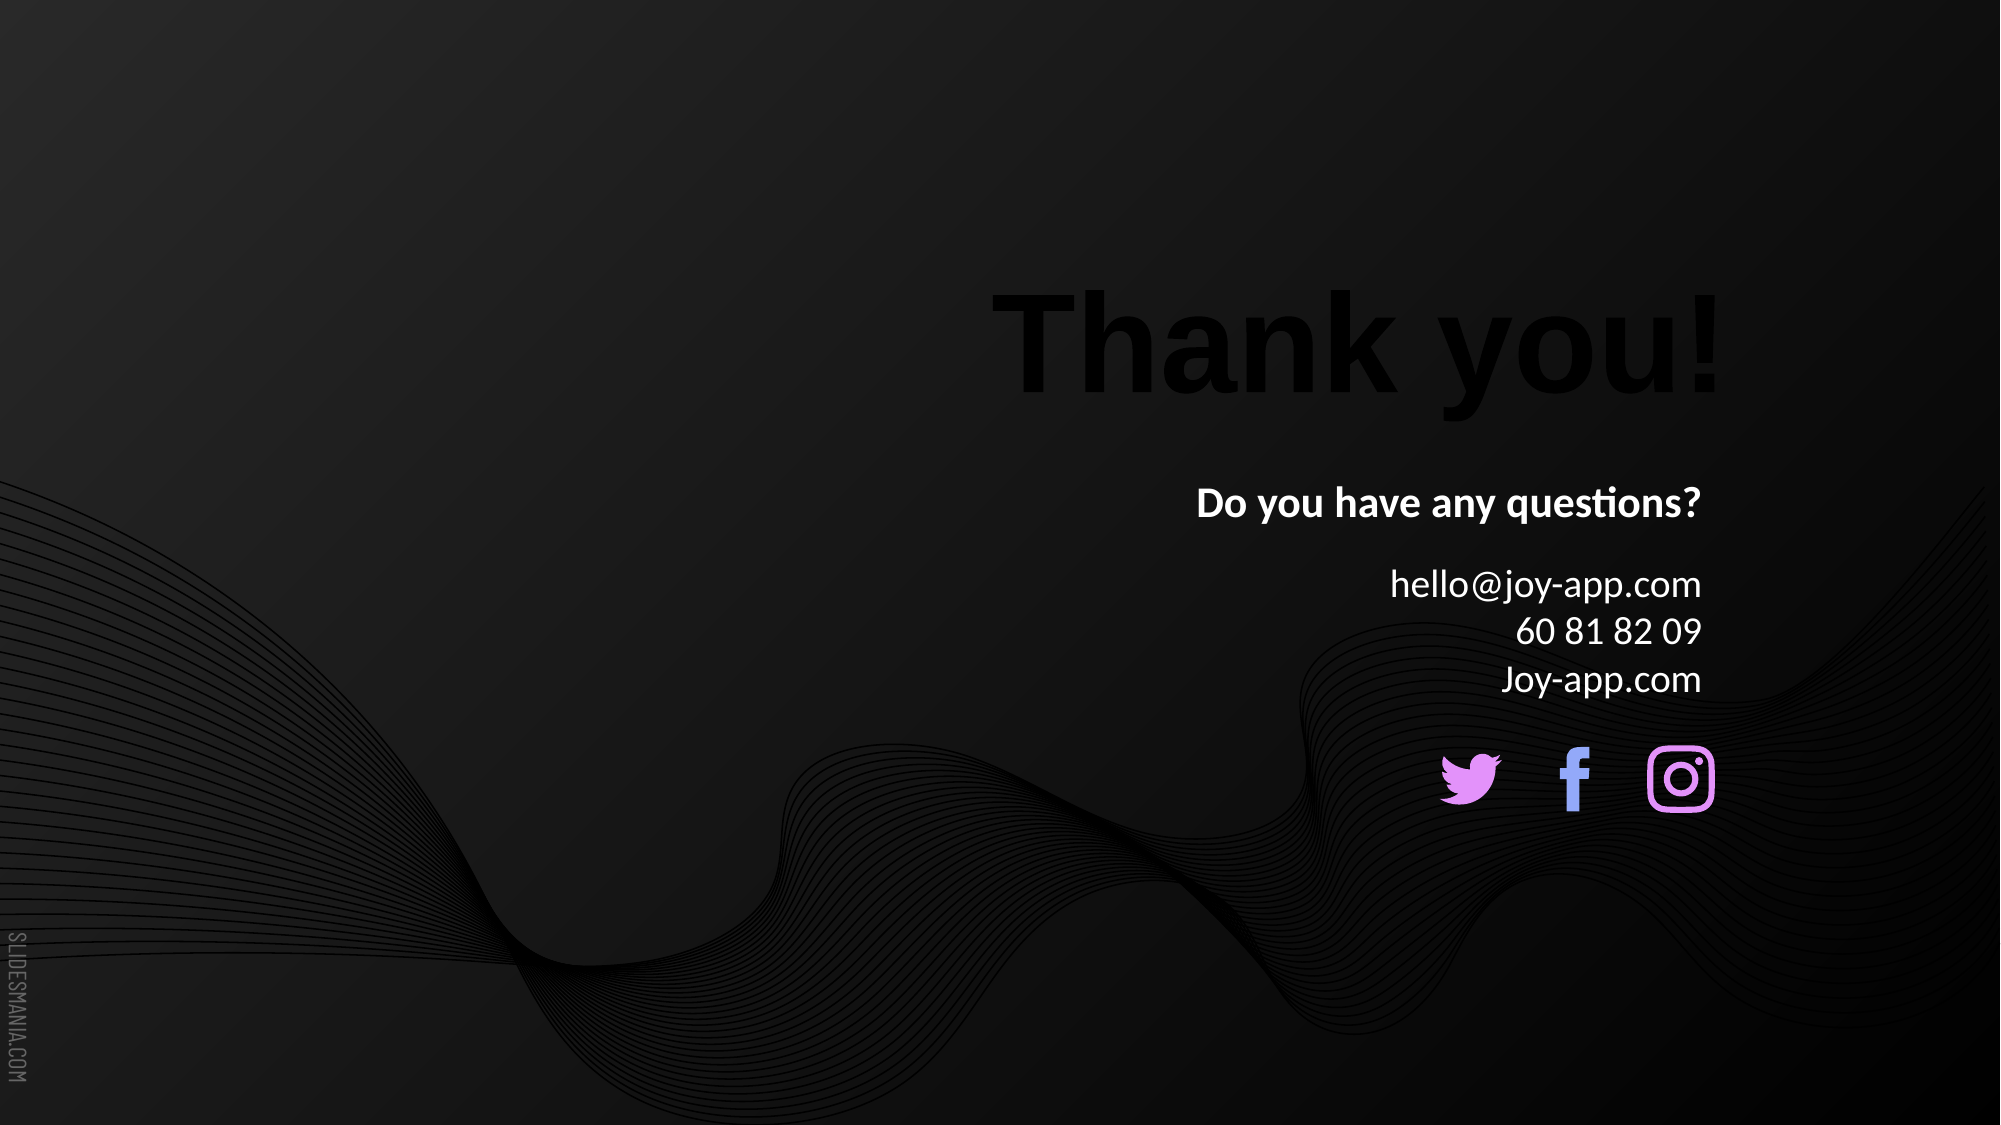

Thank you!
Do you have any questions?
hello@joy-app.com
60 81 82 09
Joy-app.com